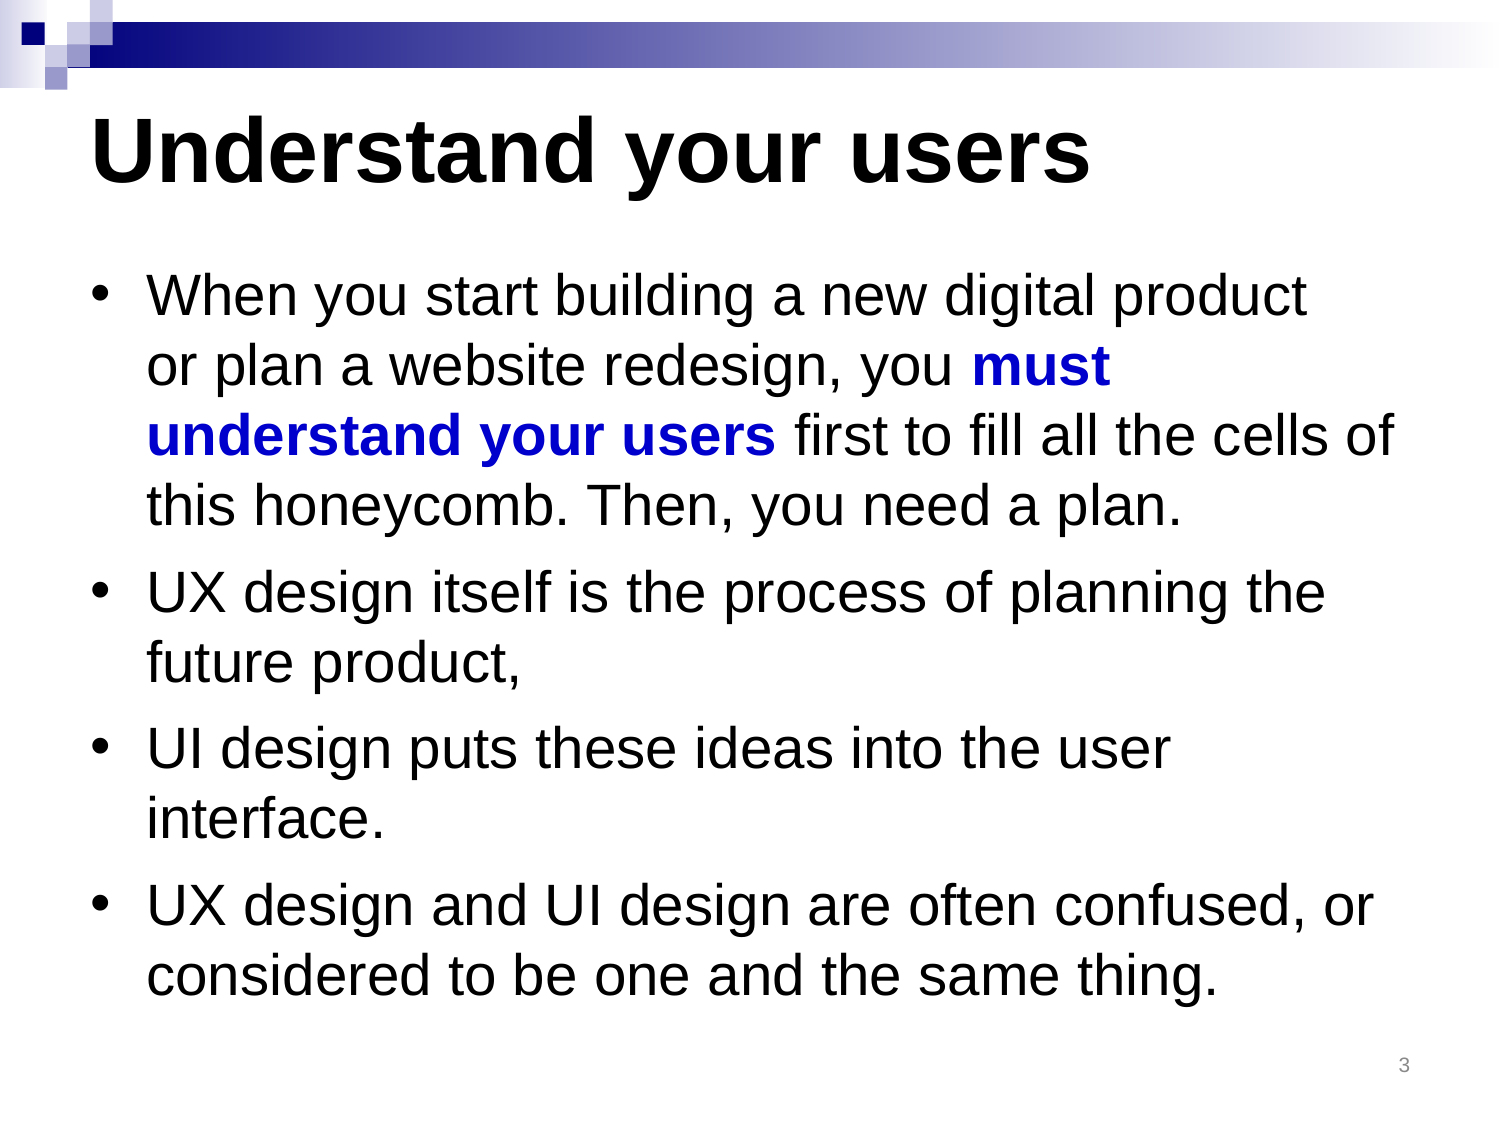

# Understand your users
When you start building a new digital product or plan a website redesign, you must understand your users first to fill all the сells of this honeycomb. Then, you need a plan.
UX design itself is the process of planning the future product,
UI design puts these ideas into the user interface.
UX design and UI design are often confused, or considered to be one and the same thing.
3